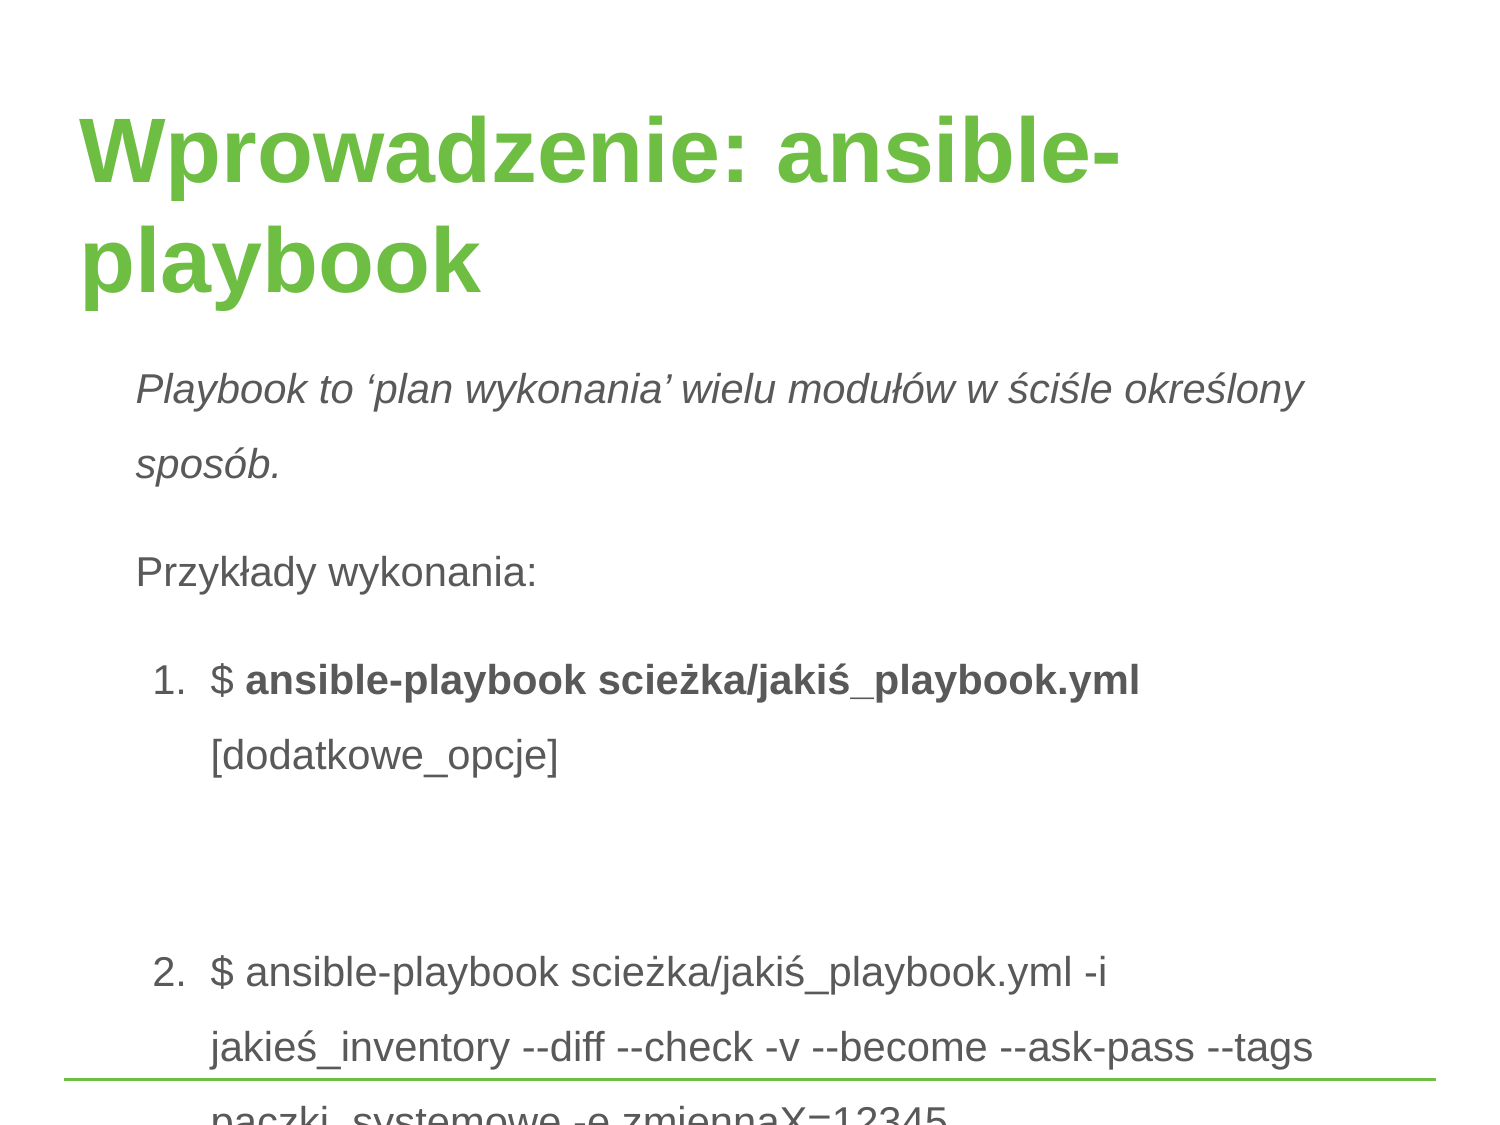

Wprowadzenie: ansible-playbook
Playbook to ‘plan wykonania’ wielu modułów w ściśle określony sposób.
Przykłady wykonania:
$ ansible-playbook scieżka/jakiś_playbook.yml [dodatkowe_opcje]

$ ansible-playbook scieżka/jakiś_playbook.yml -i jakieś_inventory --diff --check -v --become --ask-pass --tags paczki_systemowe -e zmiennaX=12345